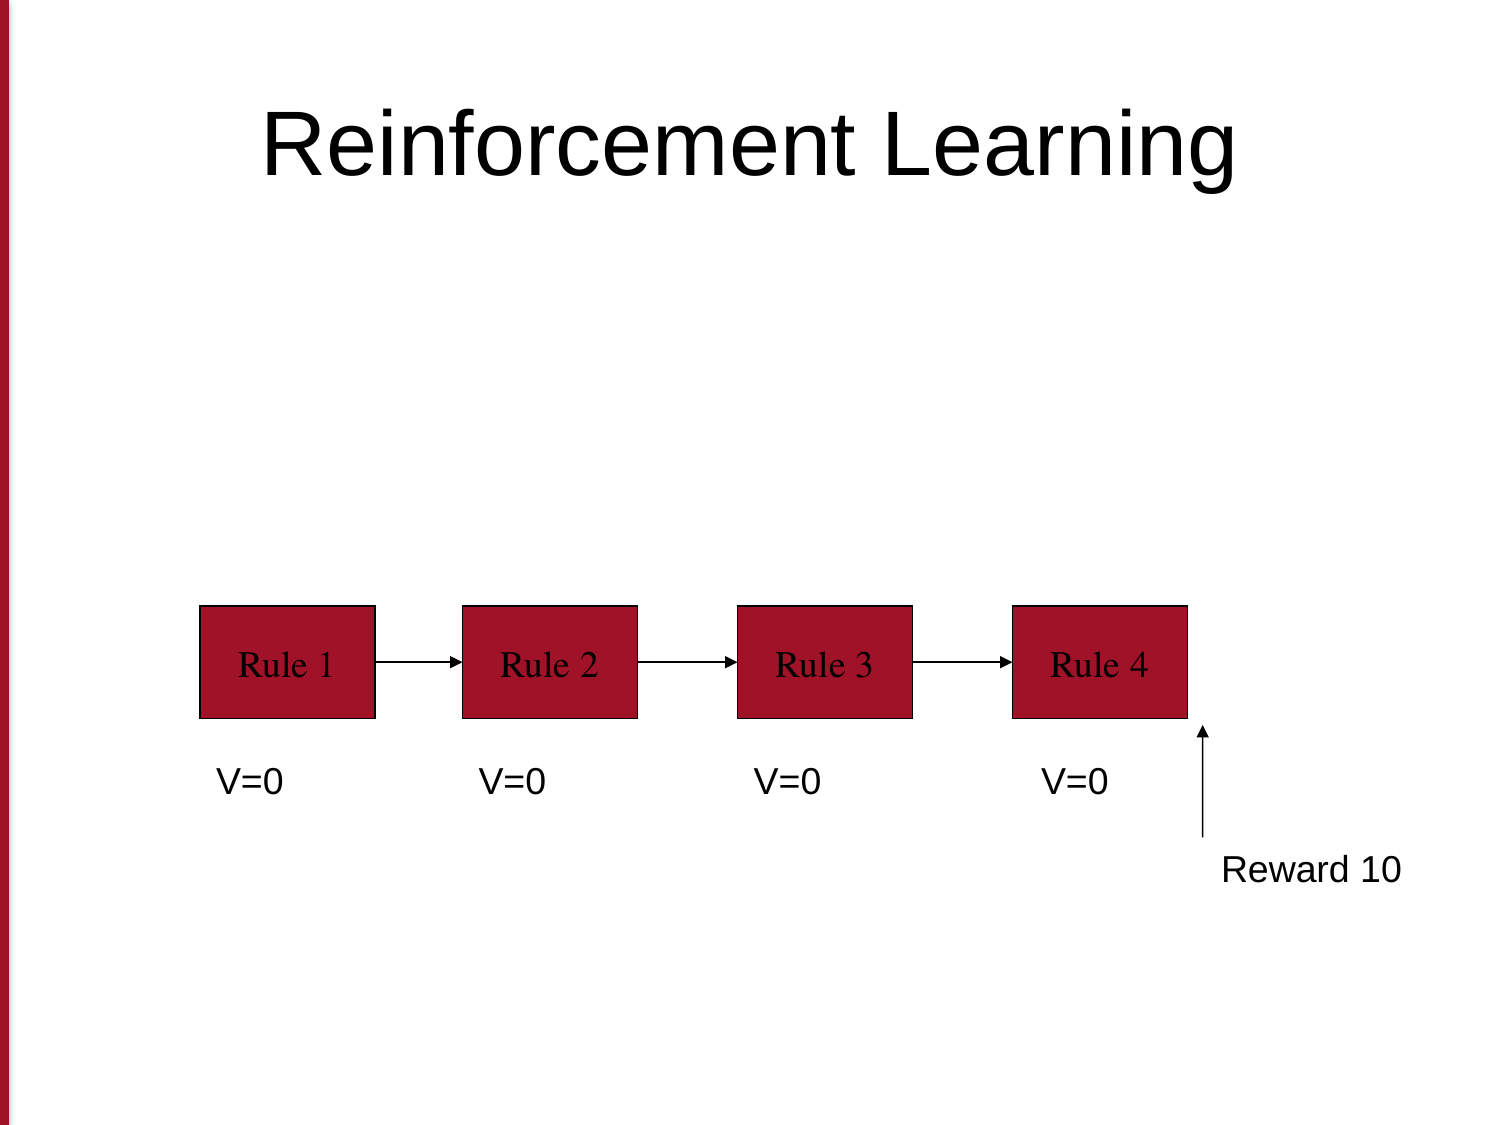

# Reinforcement Learning
Rule 1
Rule 2
Rule 3
Rule 4

V=0
V=0
V=0
V=0
Reward 10